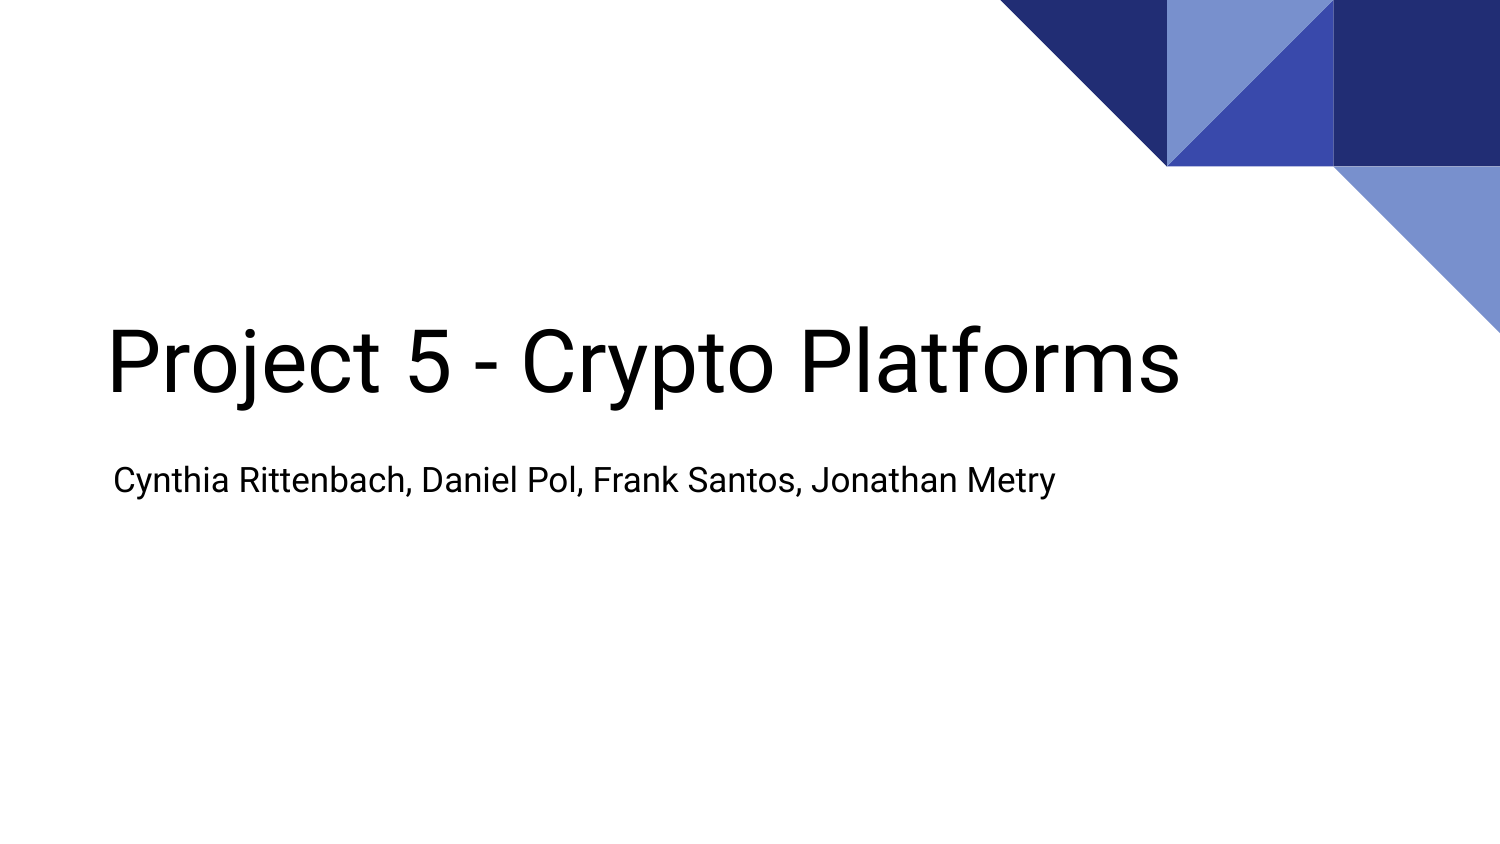

# Project 5 - Crypto Platforms
Cynthia Rittenbach, Daniel Pol, Frank Santos, Jonathan Metry